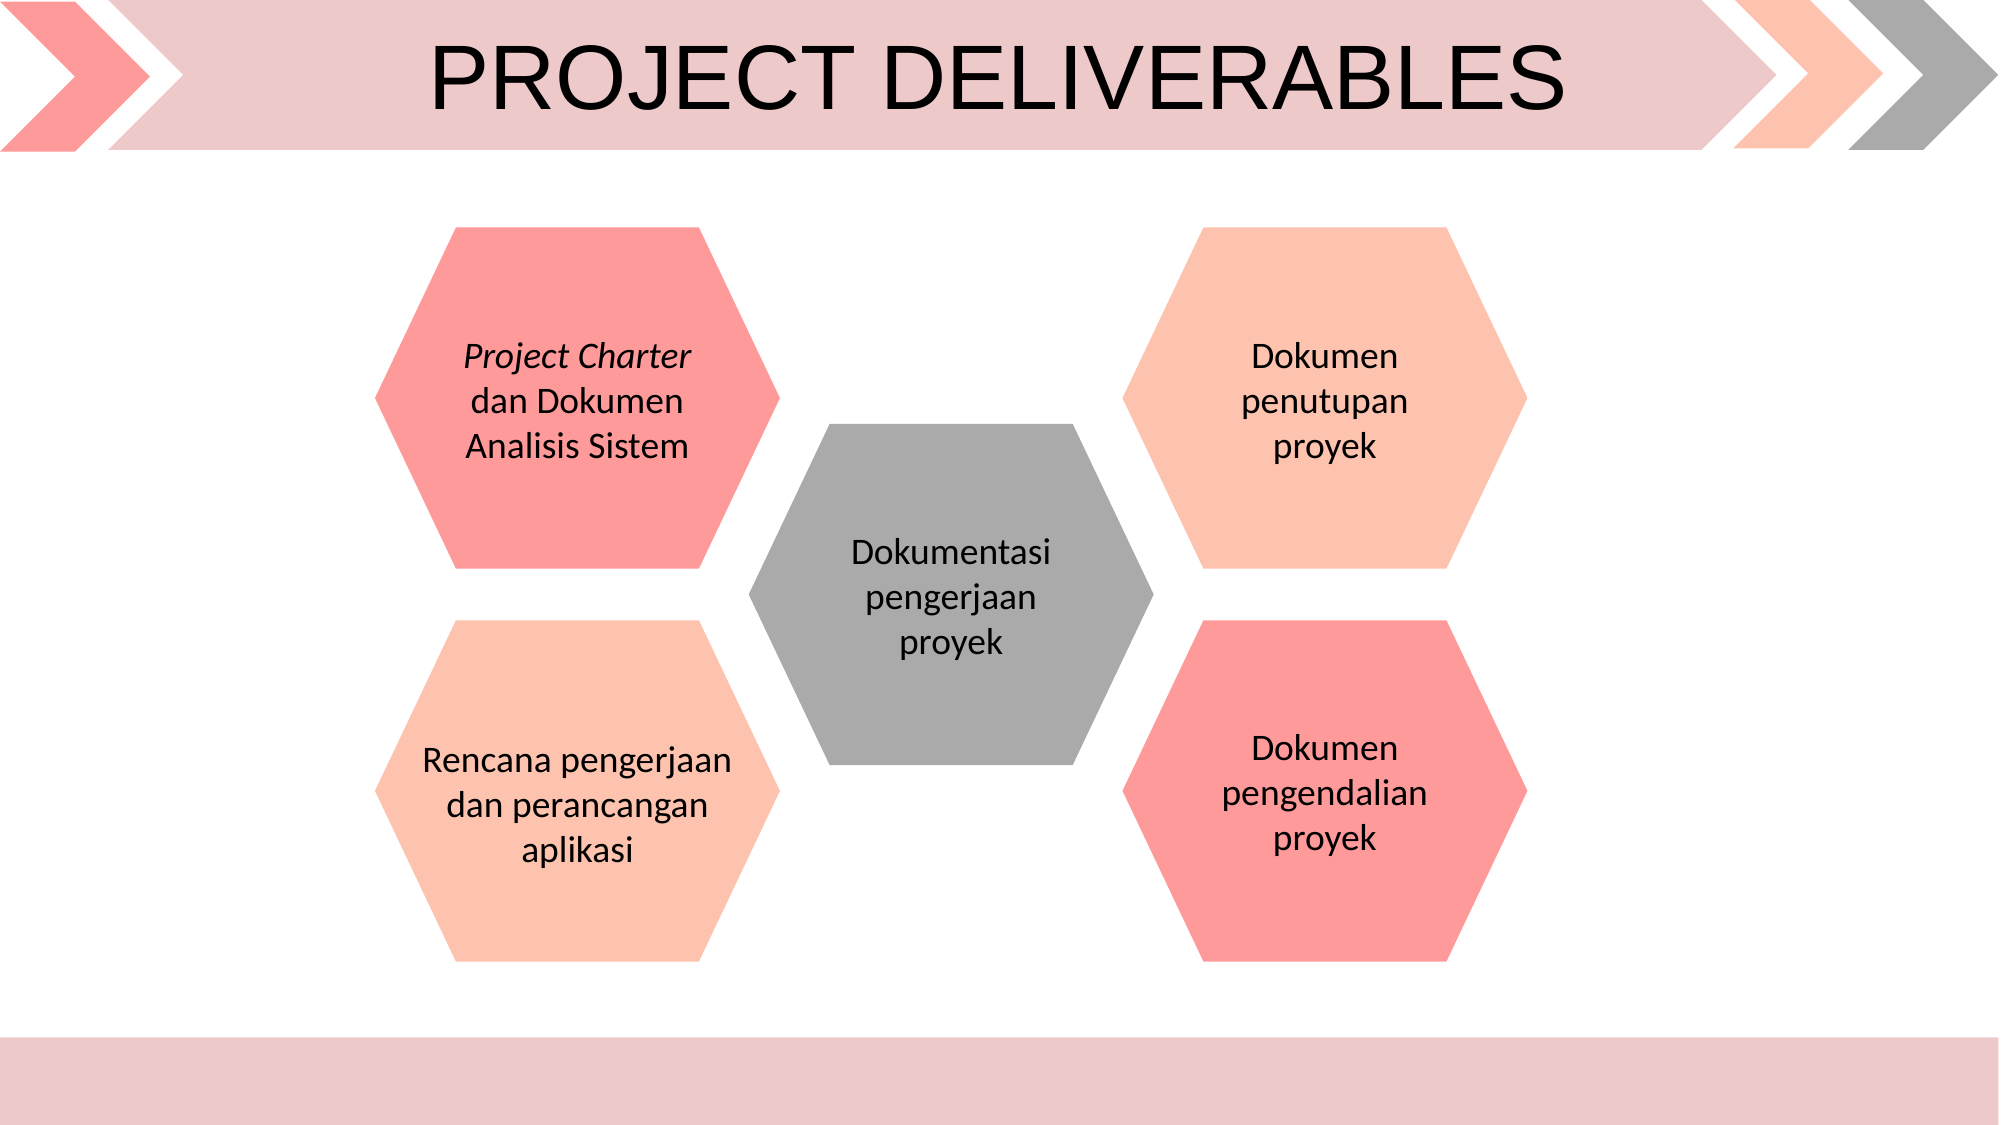

PROJECT DELIVERABLES

Dokumen penutupan proyek
Project Charter dan Dokumen Analisis Sistem

Dokumentasi pengerjaan proyek

Dokumen pengendalian proyek
Rencana pengerjaan dan perancangan aplikasi